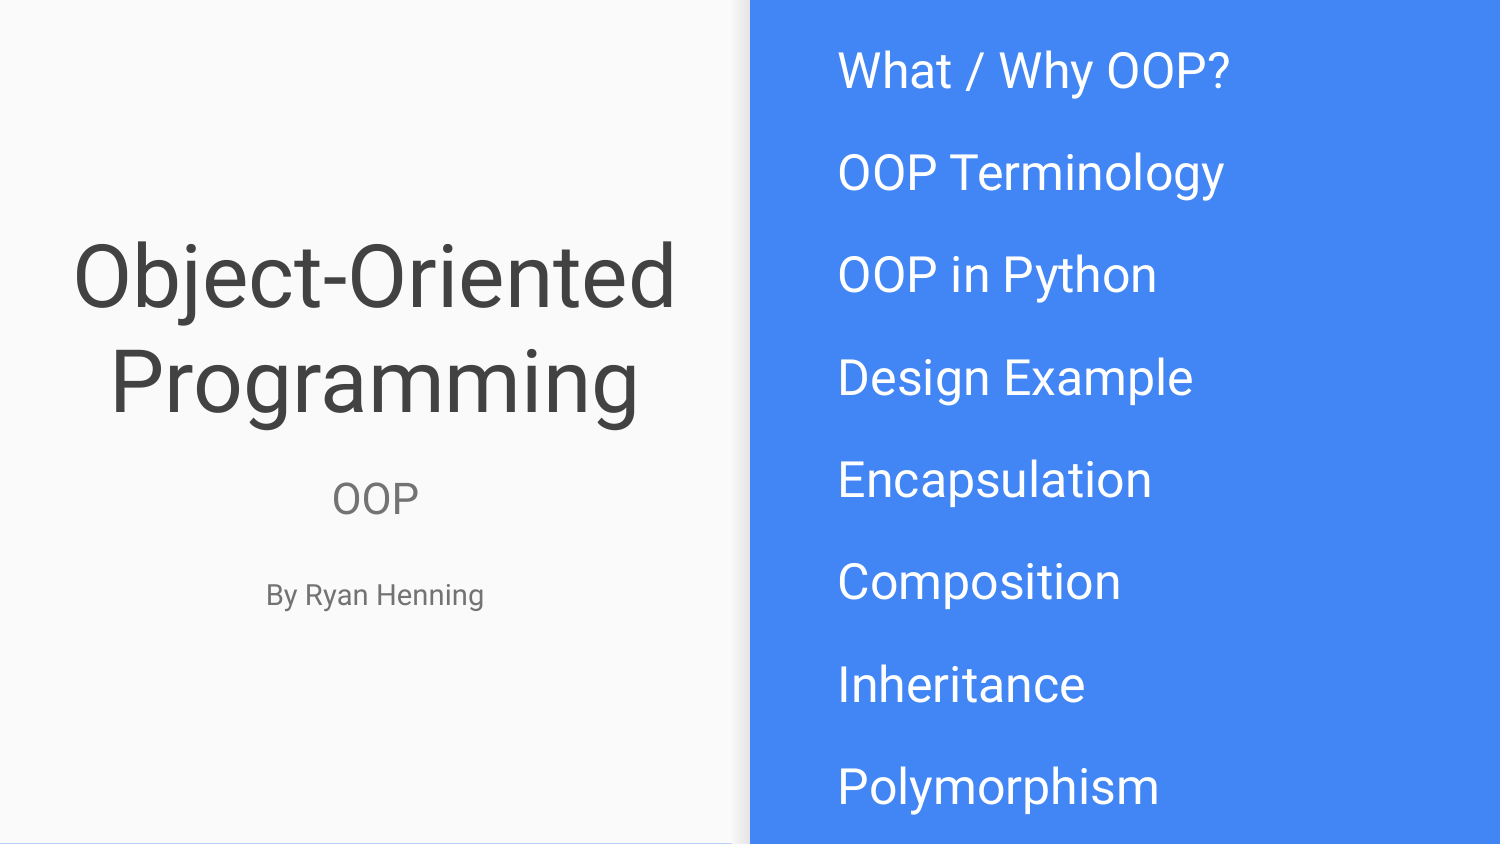

What / Why OOP?
OOP Terminology
OOP in Python
Design Example
Encapsulation
Composition
Inheritance
Polymorphism
# Object-Oriented Programming
OOP

By Ryan Henning